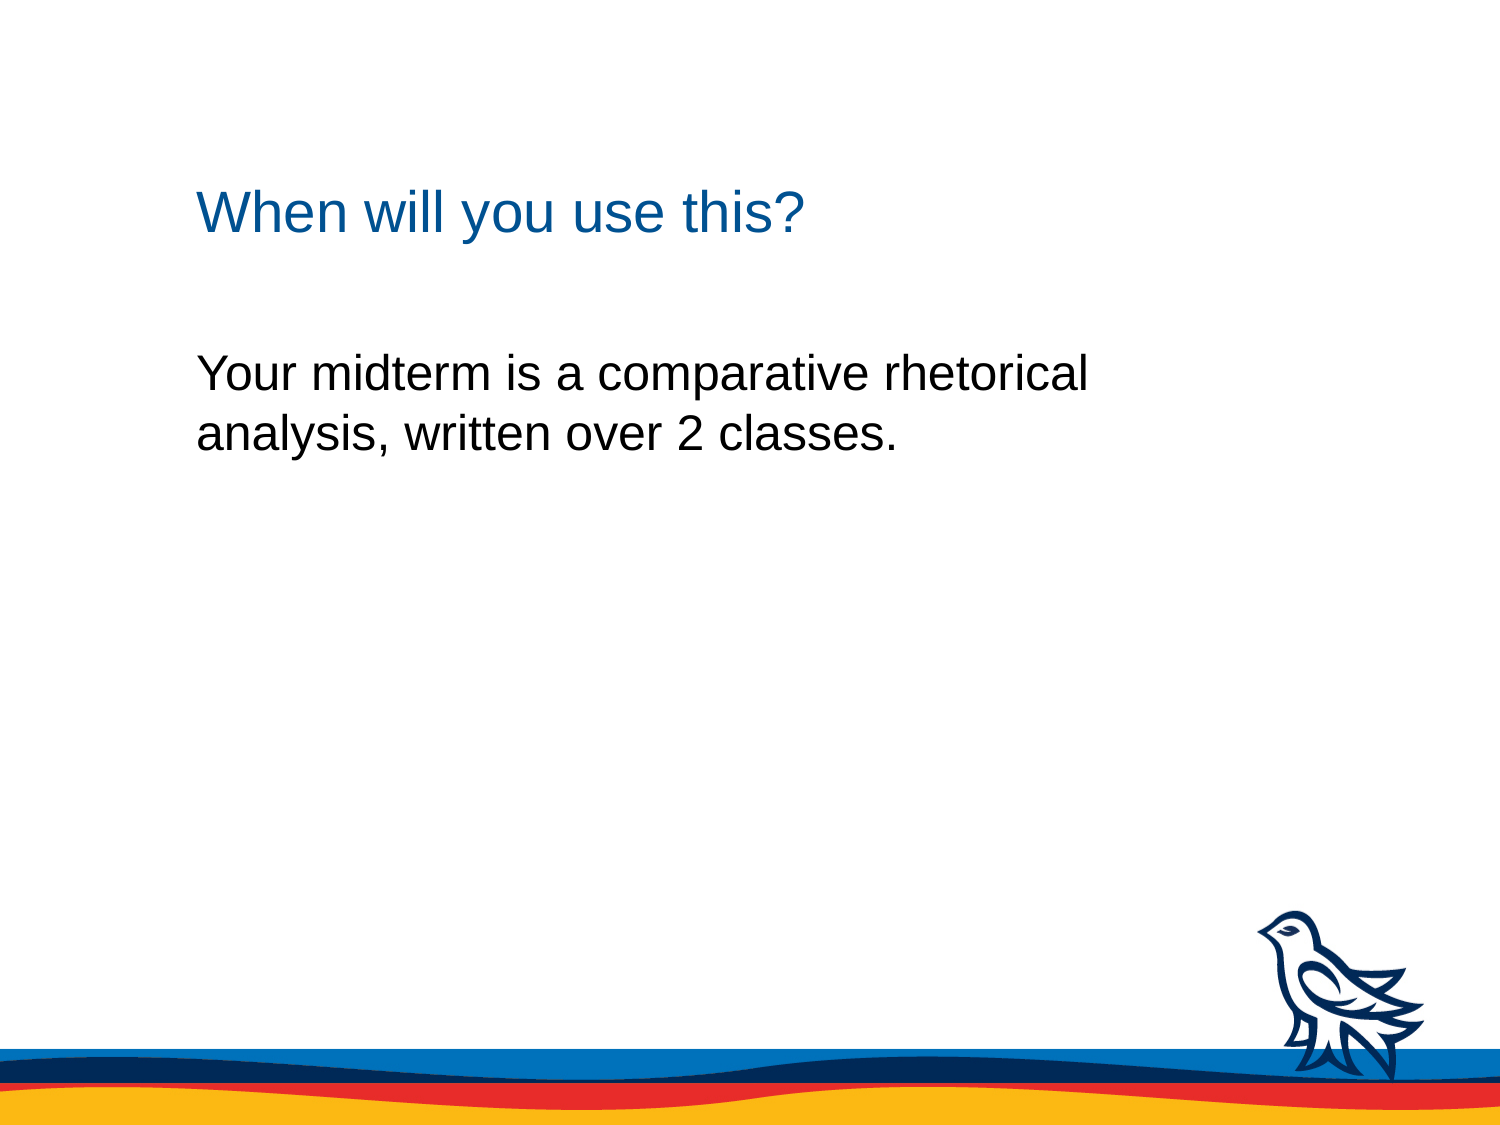

# When will you use this?
Your midterm is a comparative rhetorical analysis, written over 2 classes.